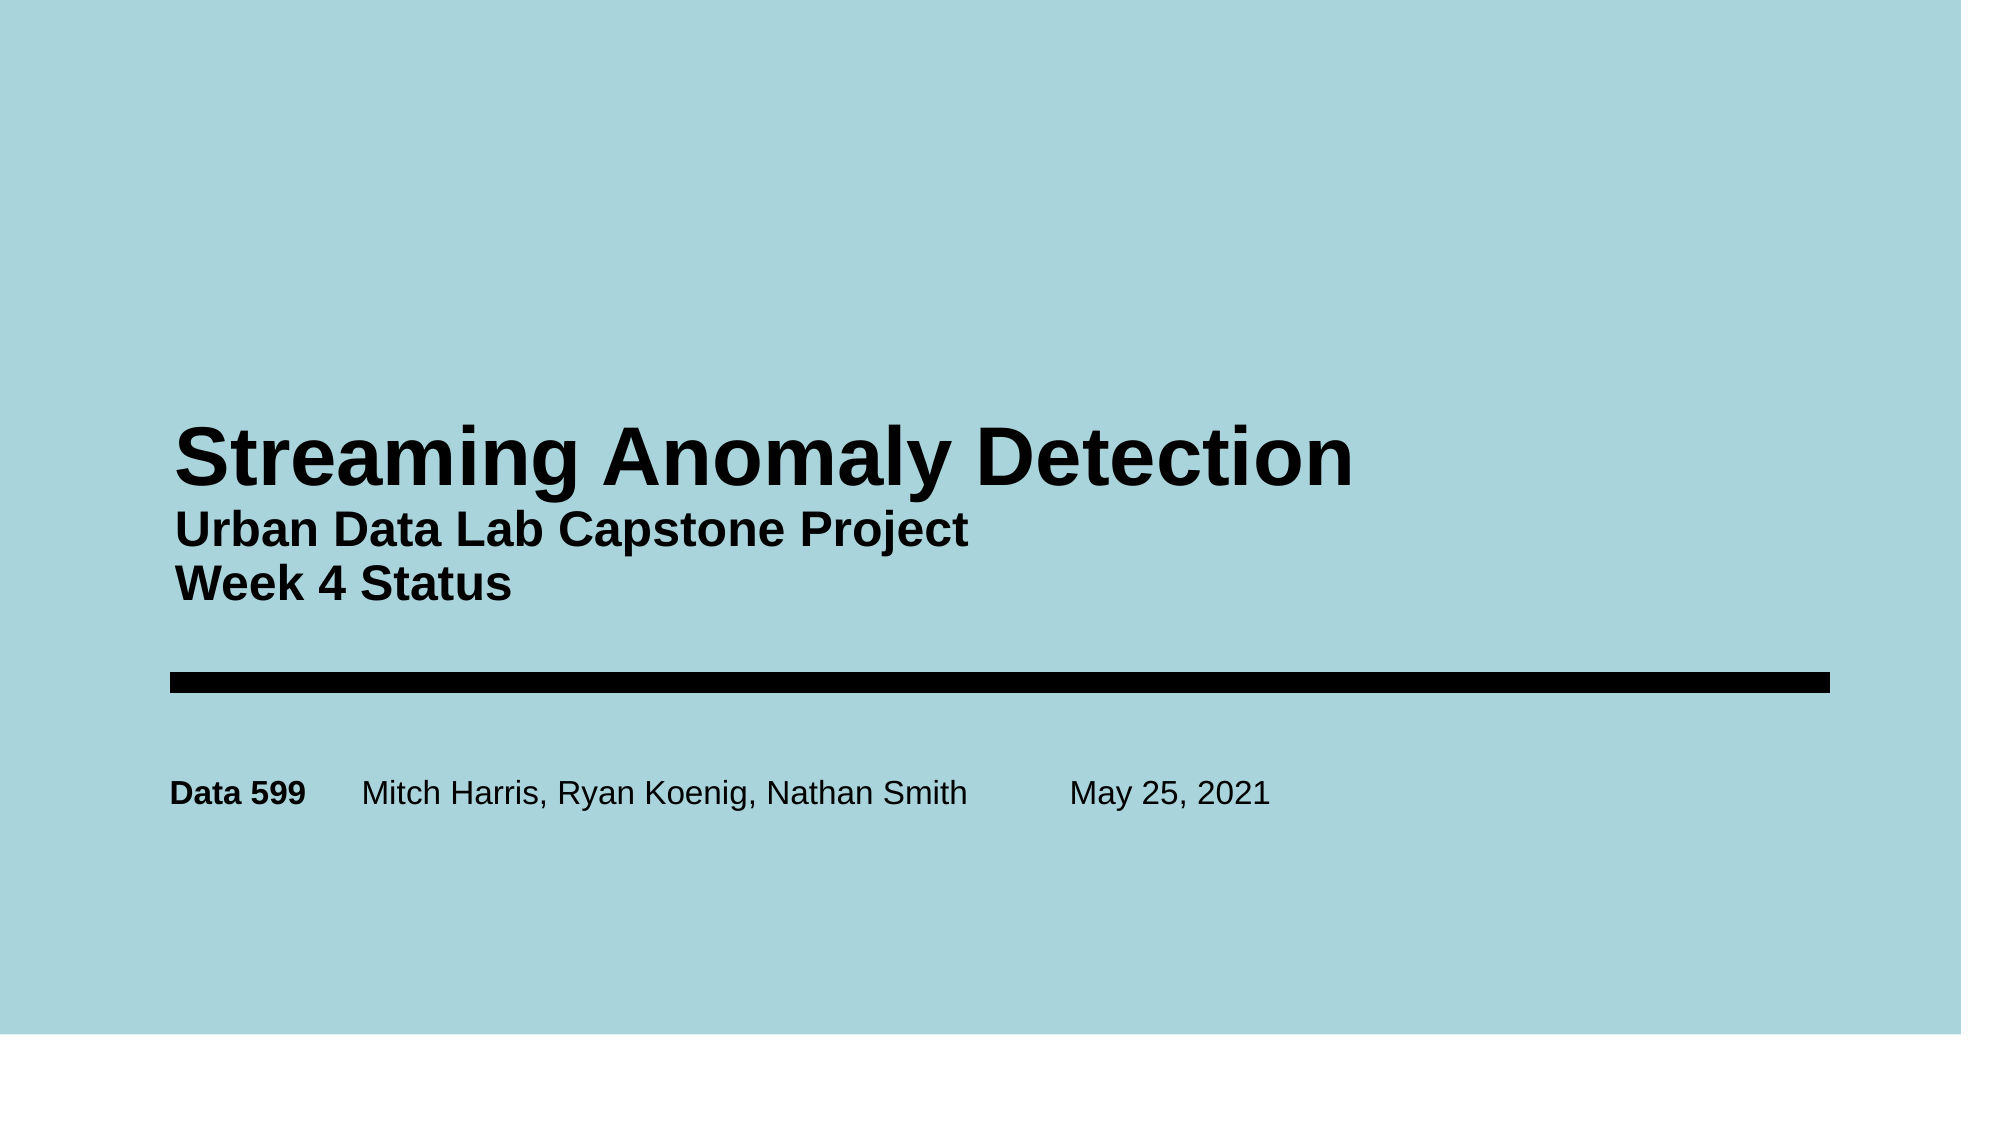

# Streaming Anomaly Detection Urban Data Lab Capstone Project Week 4 Status
Data 599      Mitch Harris, Ryan Koenig, Nathan Smith 	May 25, 2021